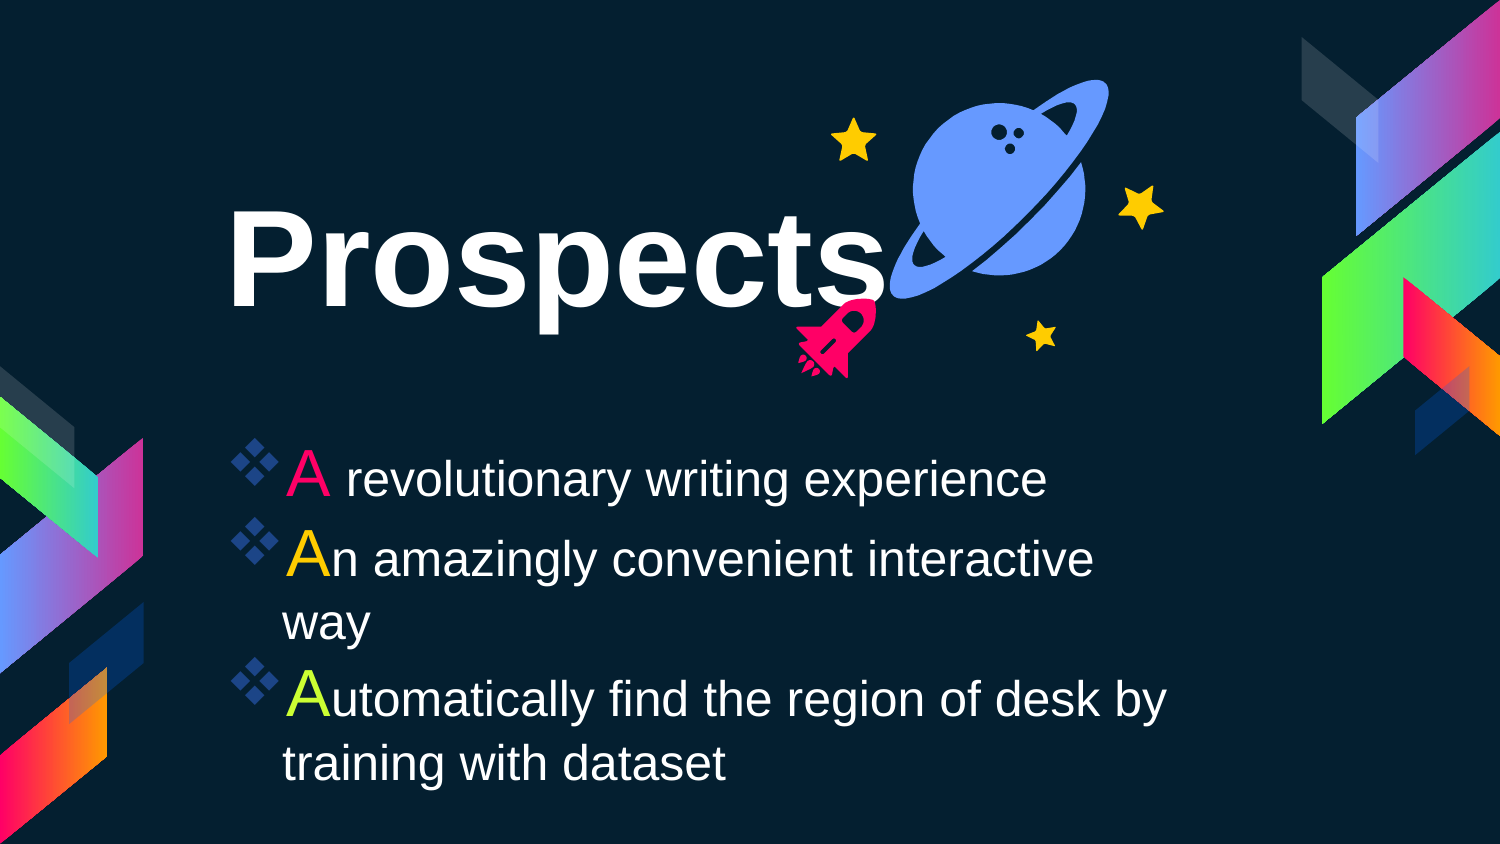

Prospects

A revolutionary writing experience
An amazingly convenient interactive way
Automatically find the region of desk by training with dataset